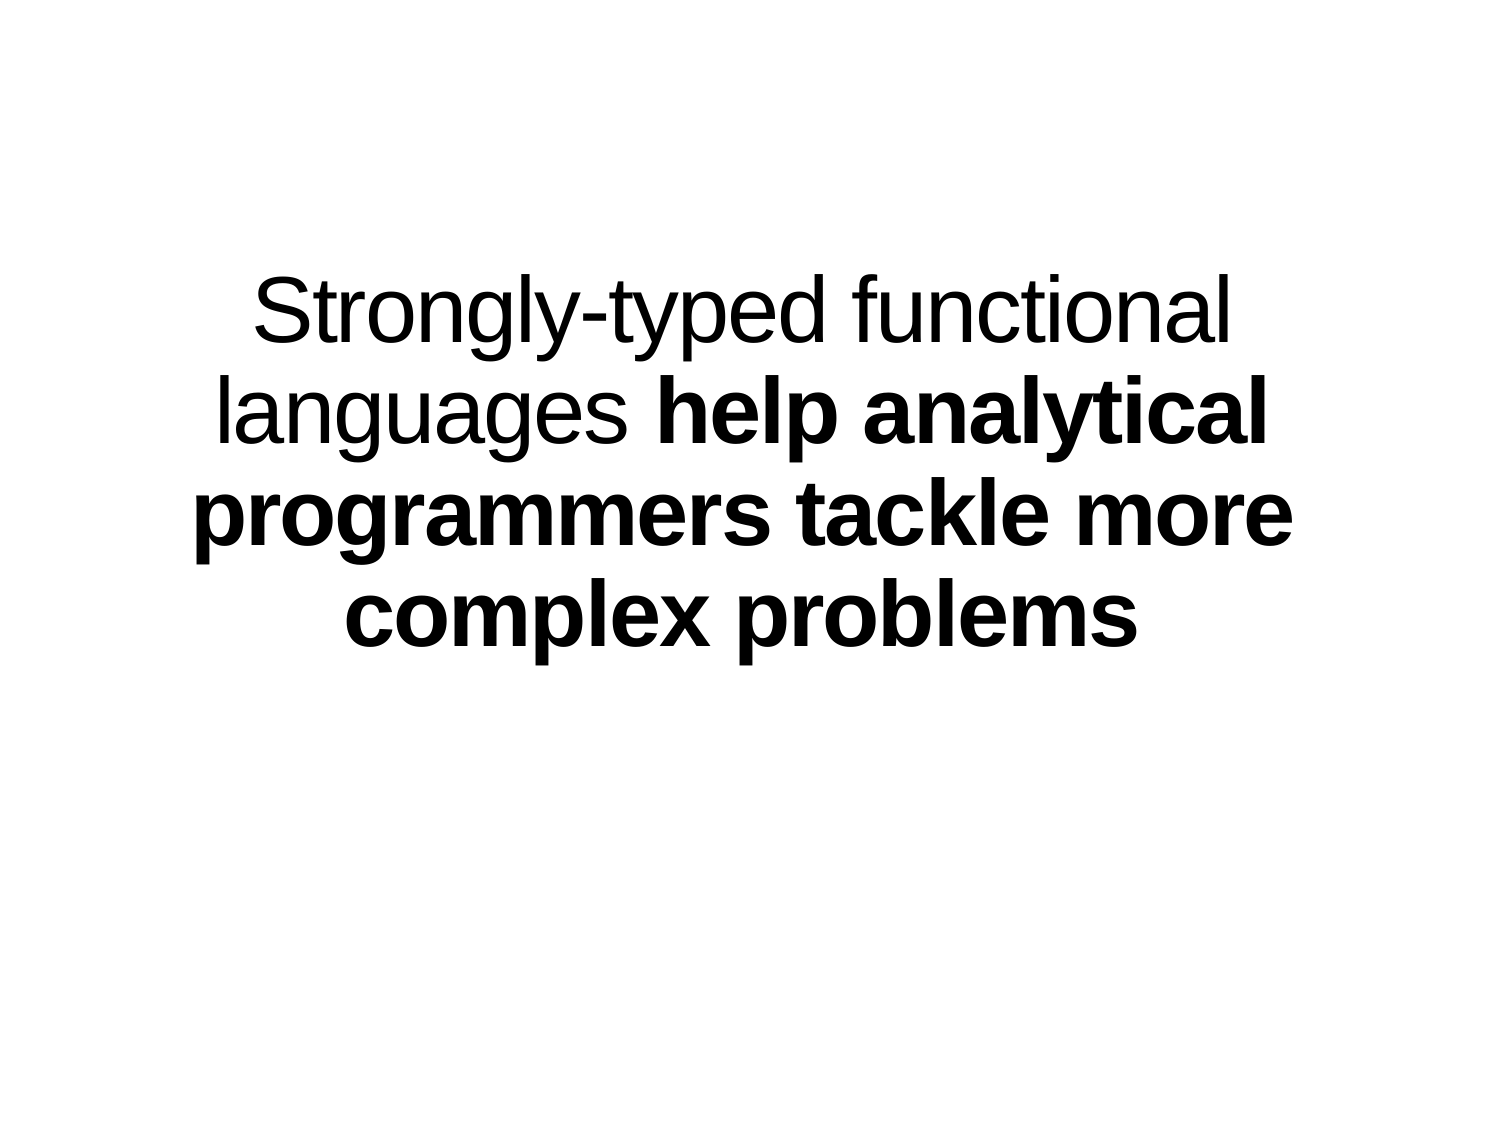

# Strongly-typed functional languages help analytical programmers tackle more complex problems